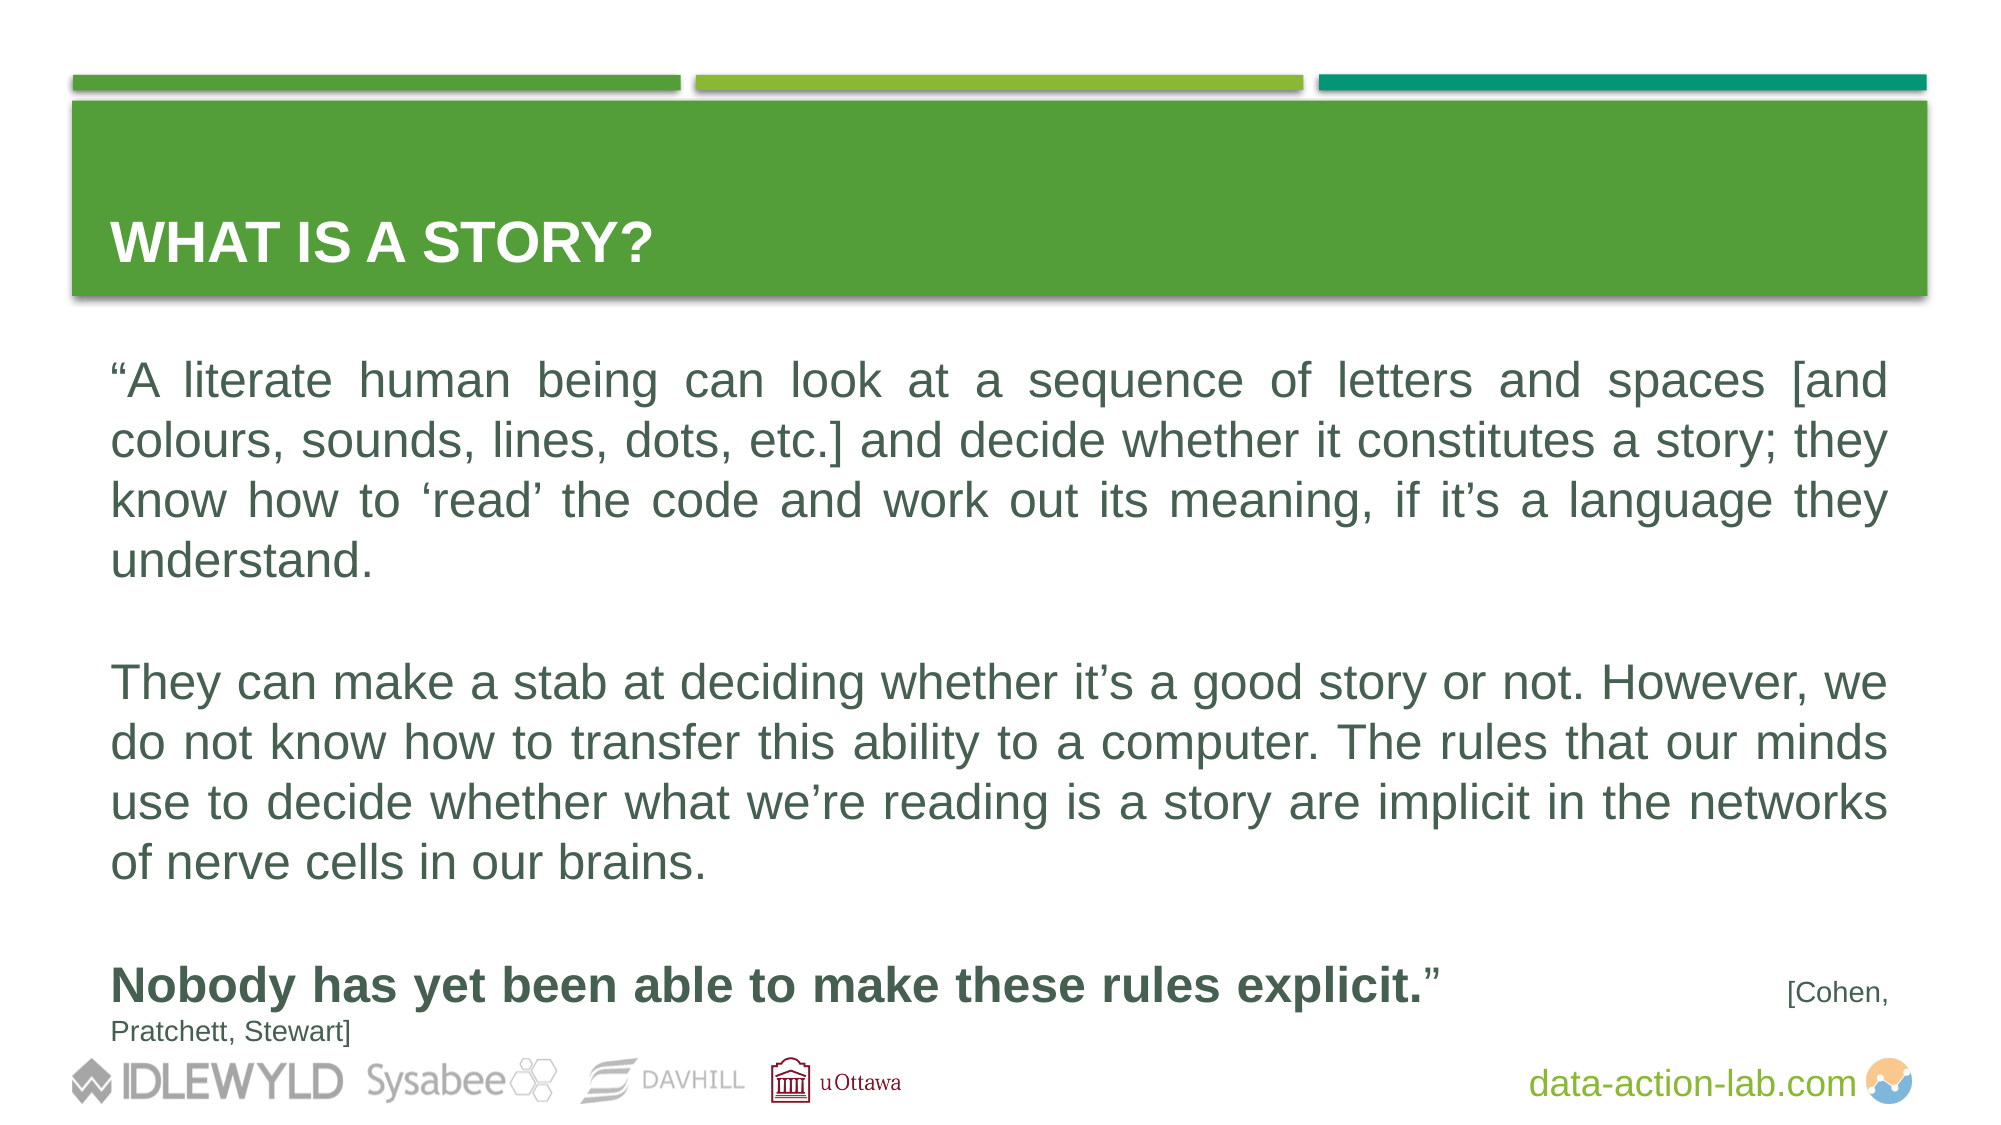

# WHAT IS A STORY?
“A literate human being can look at a sequence of letters and spaces [and colours, sounds, lines, dots, etc.] and decide whether it constitutes a story; they know how to ‘read’ the code and work out its meaning, if it’s a language they understand.
They can make a stab at deciding whether it’s a good story or not. However, we do not know how to transfer this ability to a computer. The rules that our minds use to decide whether what we’re reading is a story are implicit in the networks of nerve cells in our brains.
Nobody has yet been able to make these rules explicit.” 	      		[Cohen, Pratchett, Stewart]